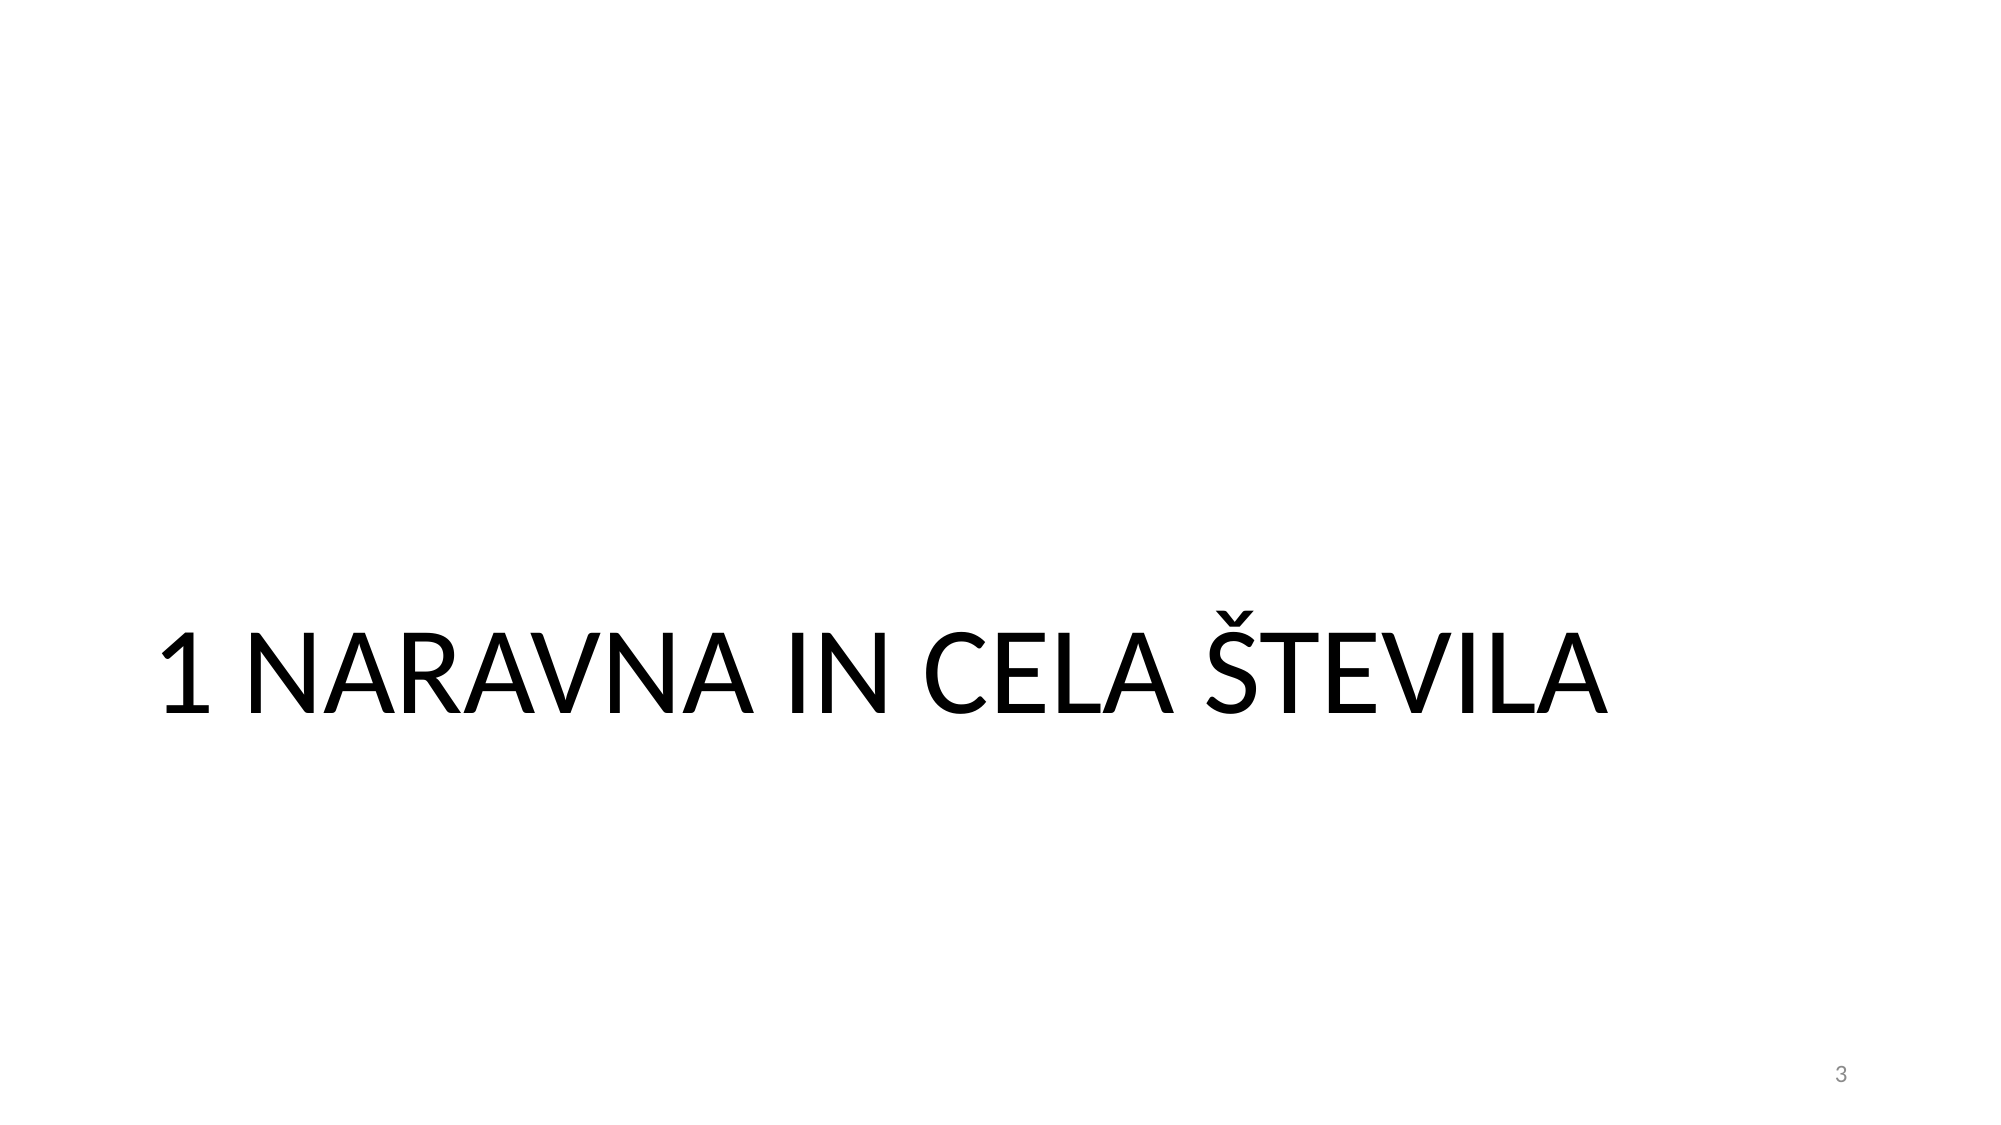

# 1 NARAVNA IN CELA ŠTEVILA

3